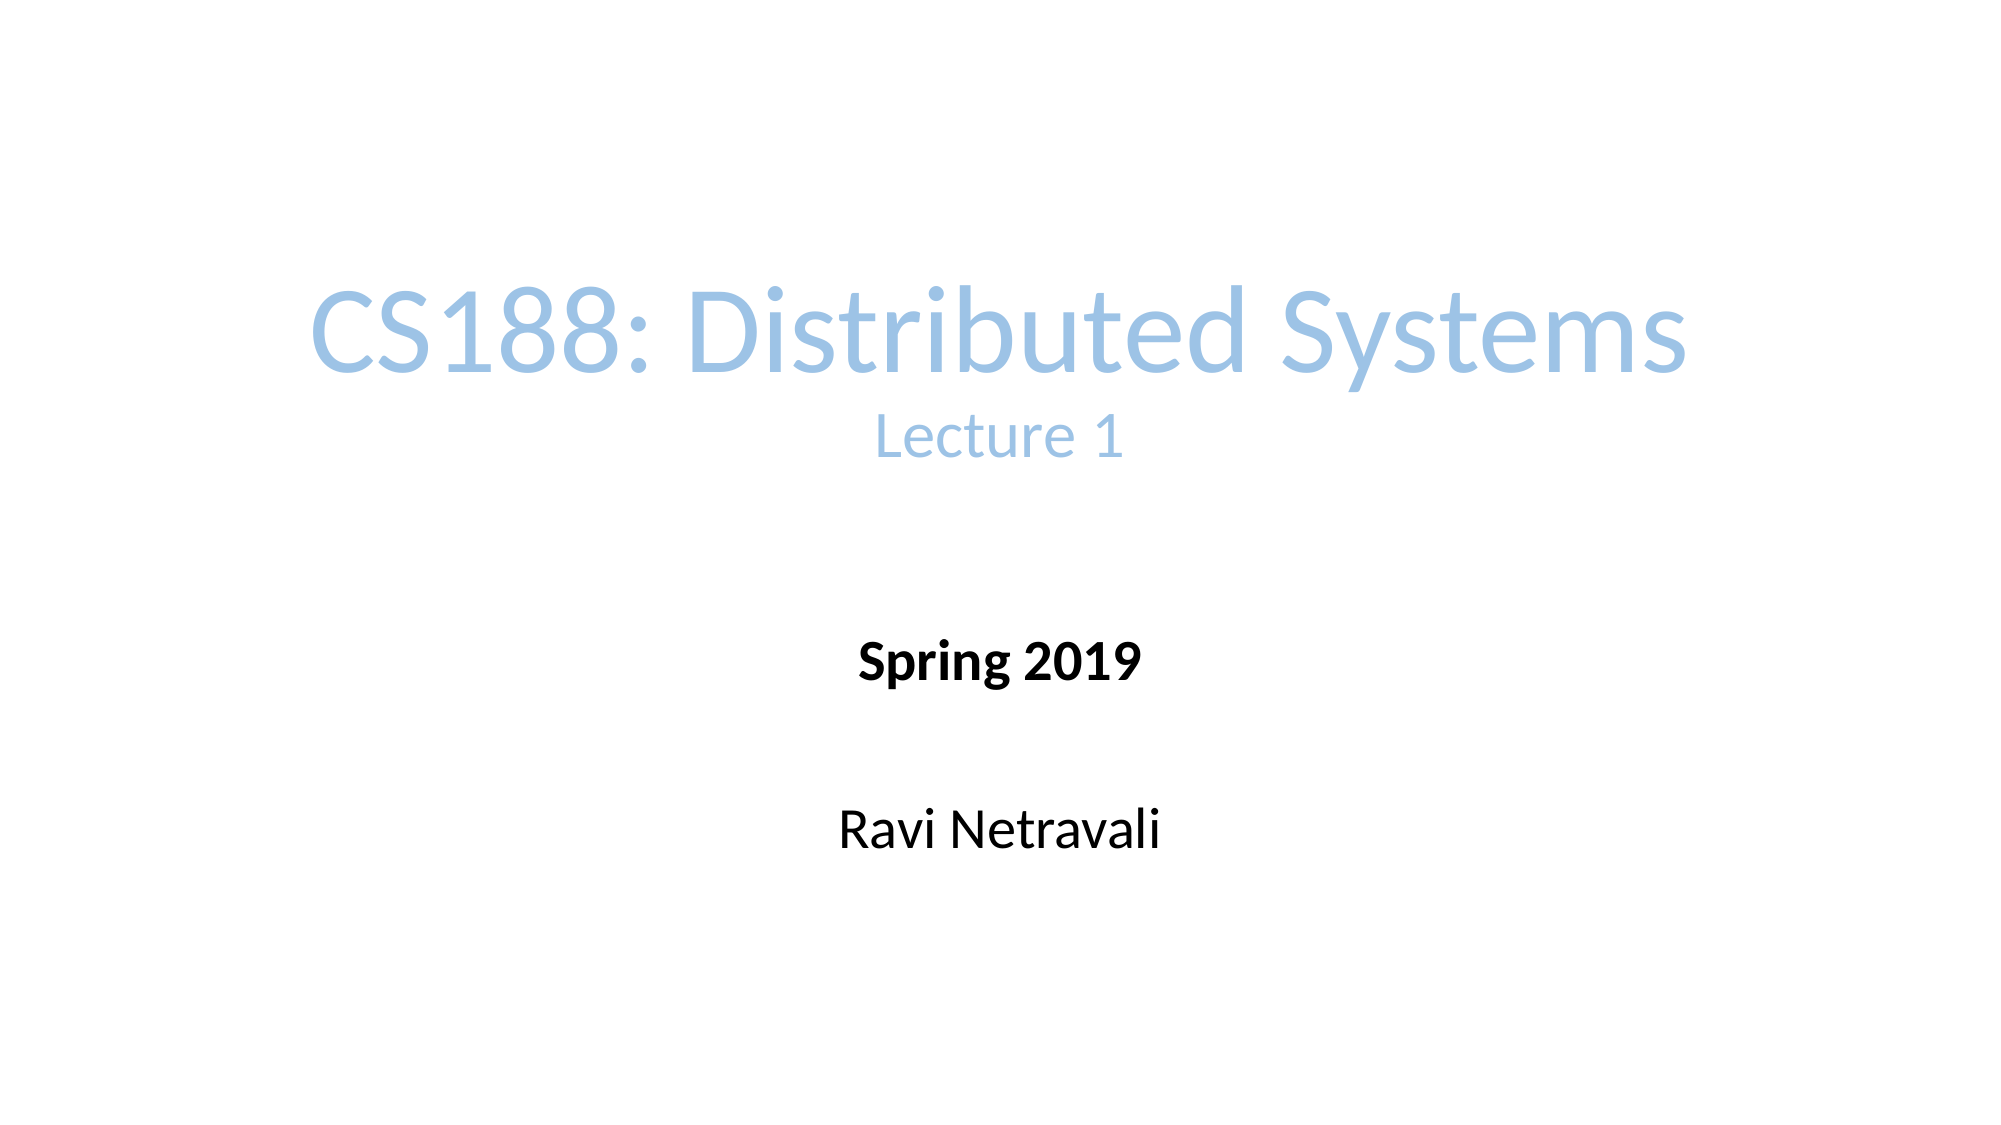

# CS188: Distributed Systems Lecture 1

Spring 2019

Ravi Netravali